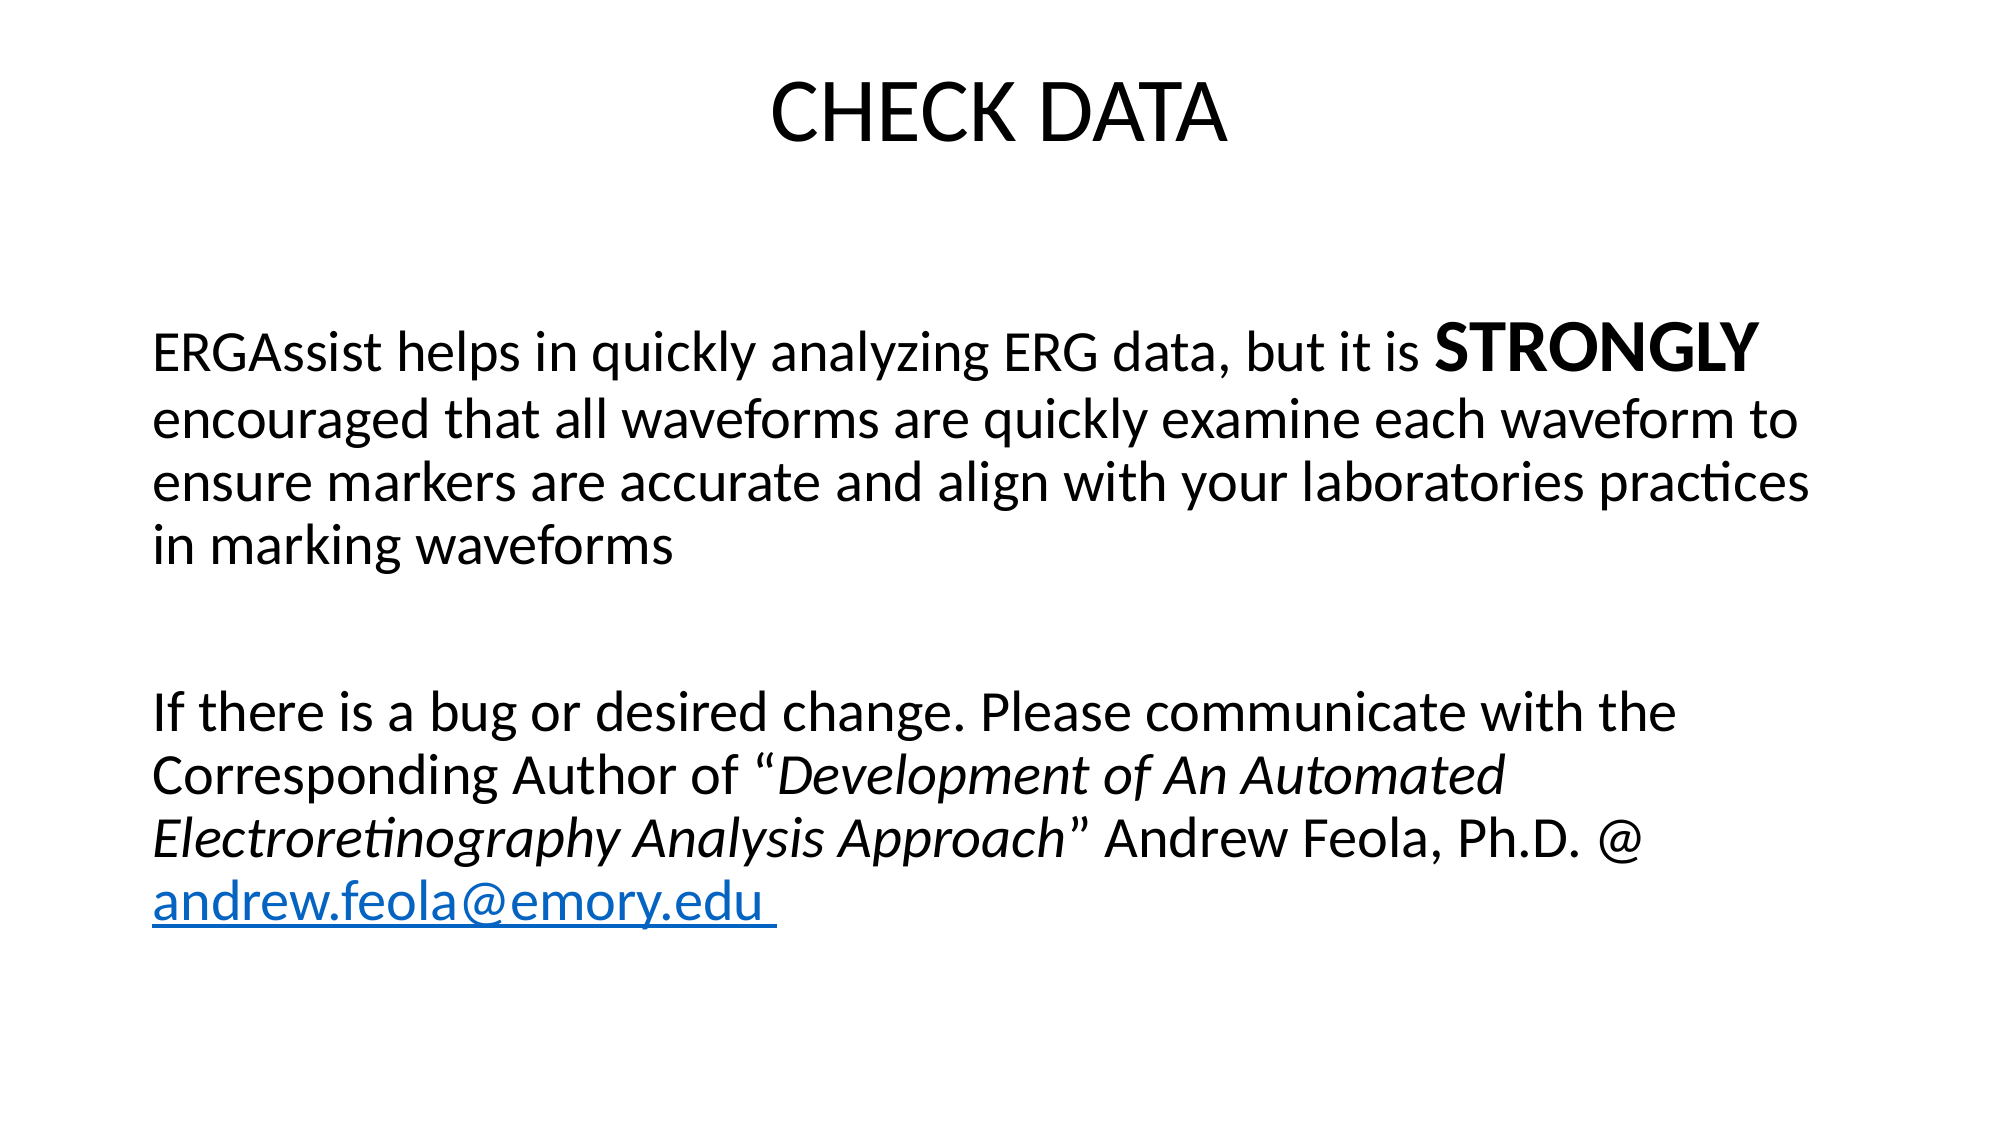

# CHECK DATA
ERGAssist helps in quickly analyzing ERG data, but it is STRONGLY encouraged that all waveforms are quickly examine each waveform to ensure markers are accurate and align with your laboratories practices in marking waveforms

If there is a bug or desired change. Please communicate with the Corresponding Author of “Development of An Automated Electroretinography Analysis Approach” Andrew Feola, Ph.D. @ andrew.feola@emory.edu